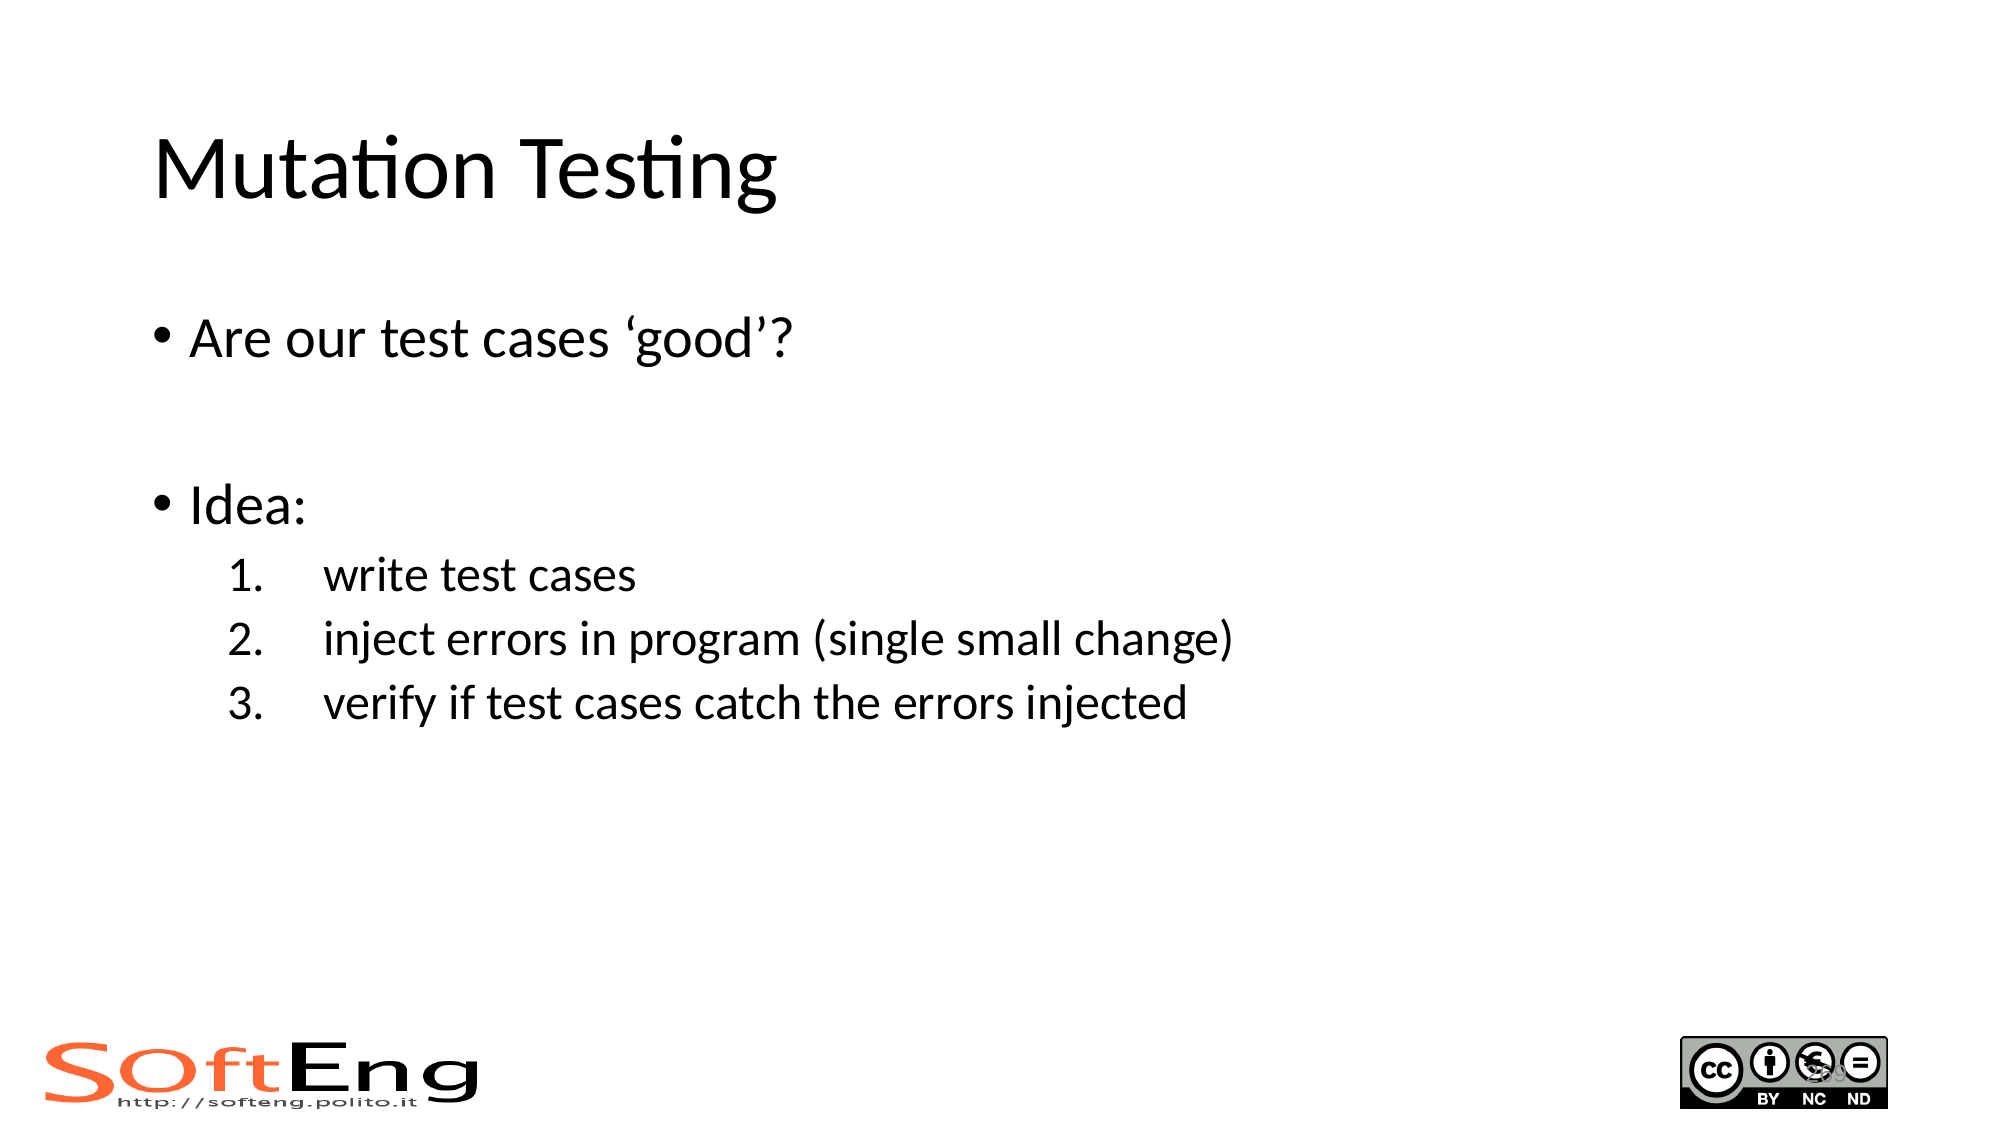

# Mutation Testing
Are our test cases ‘good’?

Idea:
 write test cases
 inject errors in program (single small change)
 verify if test cases catch the errors injected
269